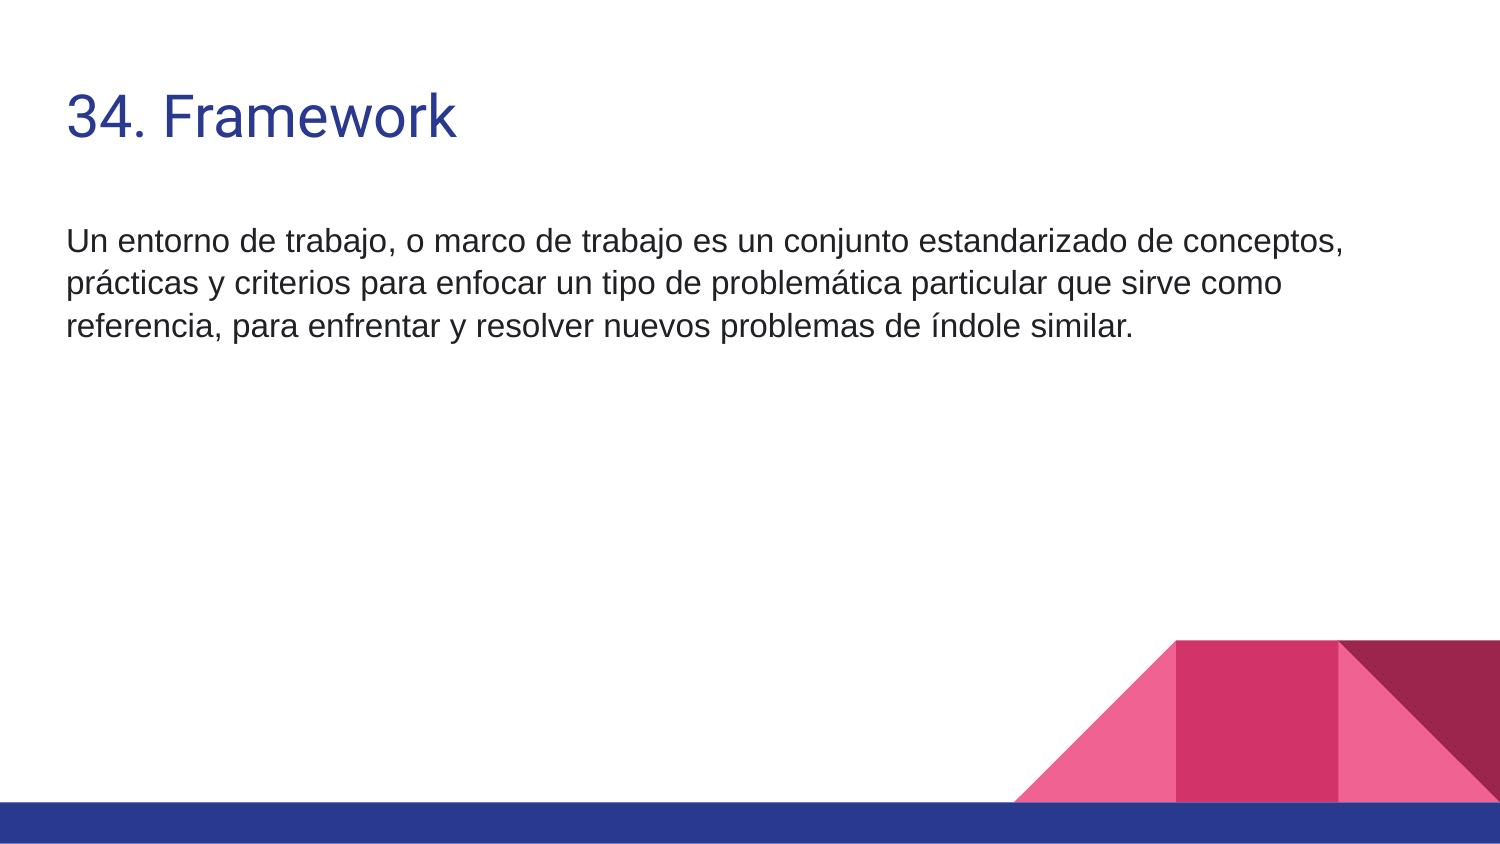

# 34. Framework
Un entorno de trabajo​, o marco de trabajo​ es un conjunto estandarizado de conceptos, prácticas y criterios para enfocar un tipo de problemática particular que sirve como referencia, para enfrentar y resolver nuevos problemas de índole similar.